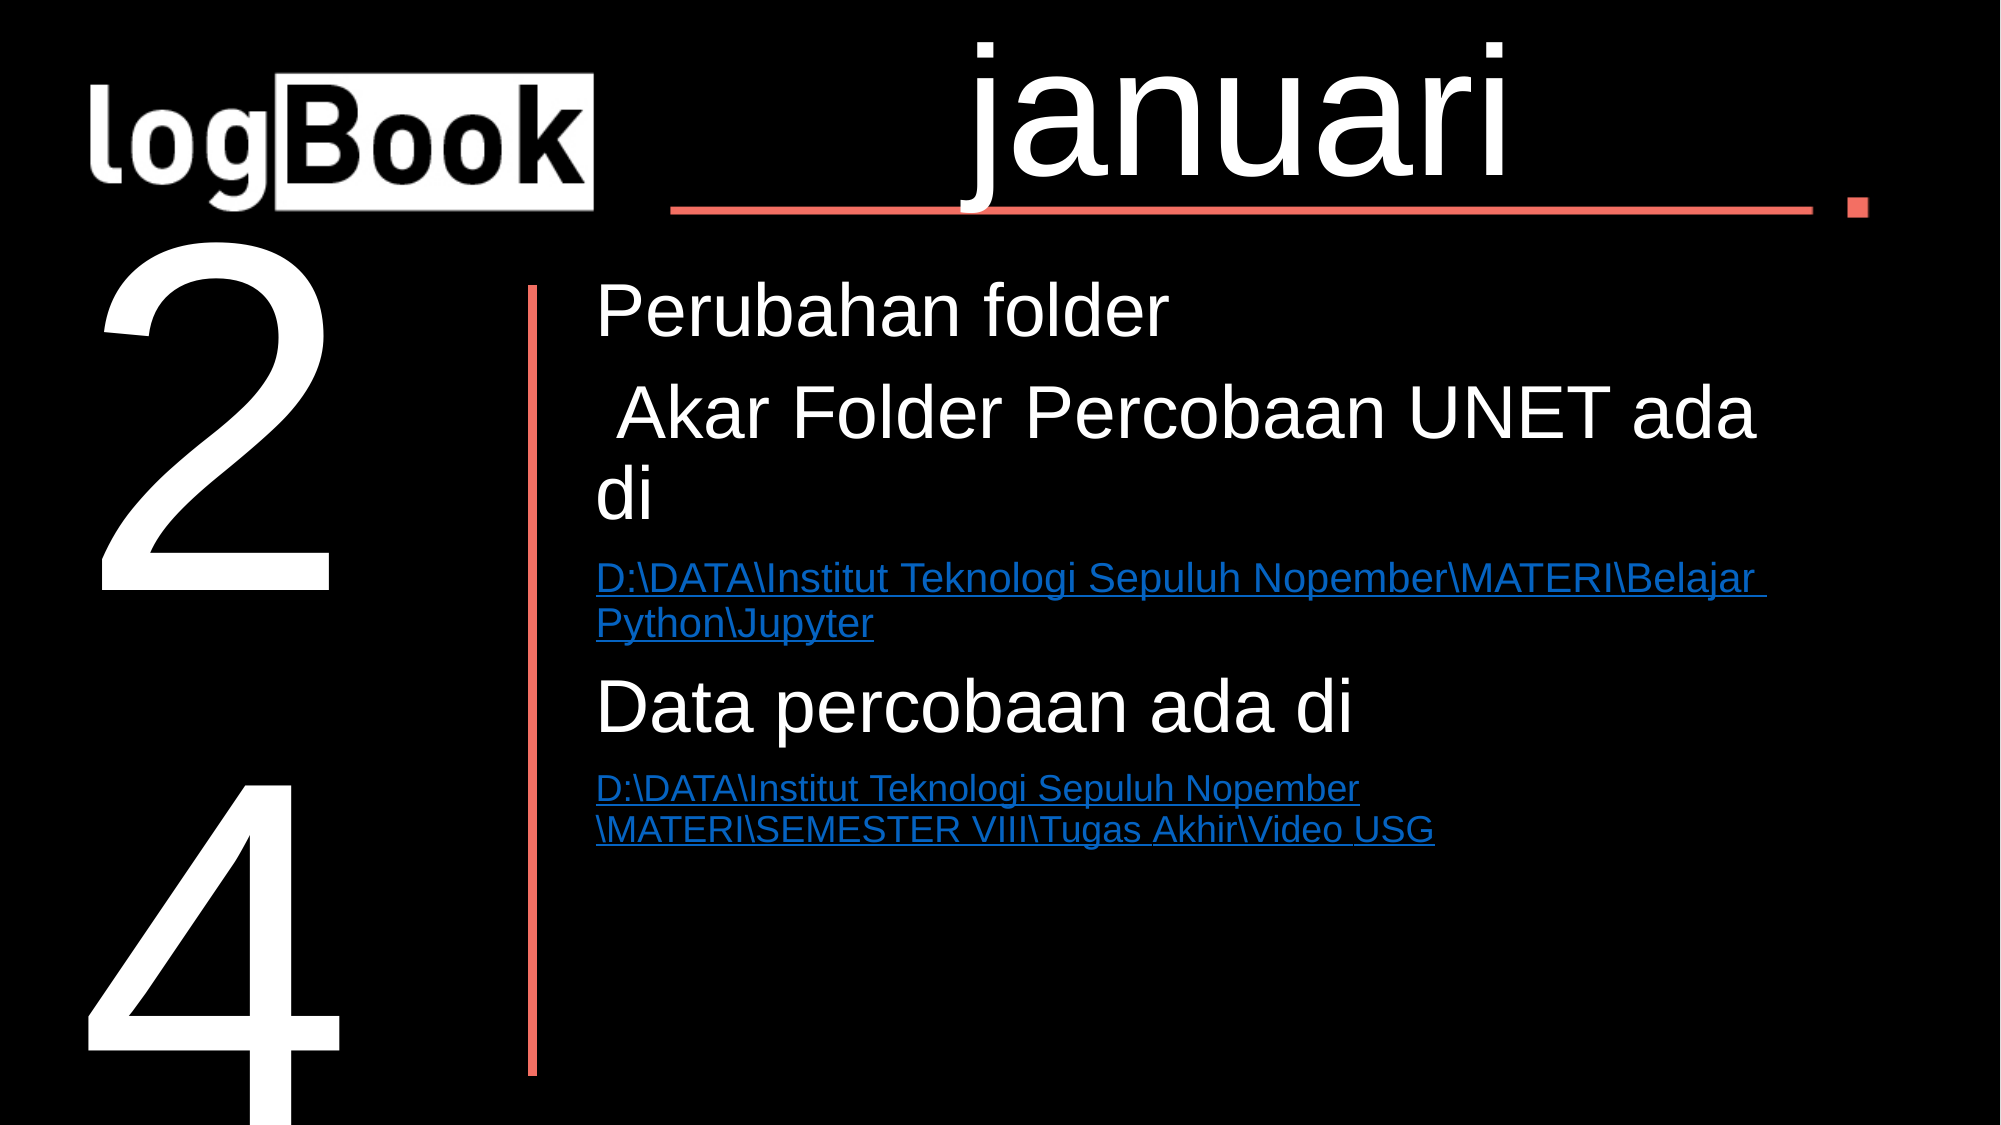

januari

Perubahan folder
 Akar Folder Percobaan UNET ada di
D:\DATA\Institut Teknologi Sepuluh Nopember\MATERI\Belajar Python\Jupyter
Data percobaan ada di
D:\DATA\Institut Teknologi Sepuluh Nopember\MATERI\SEMESTER VIII\Tugas Akhir\Video USG

24